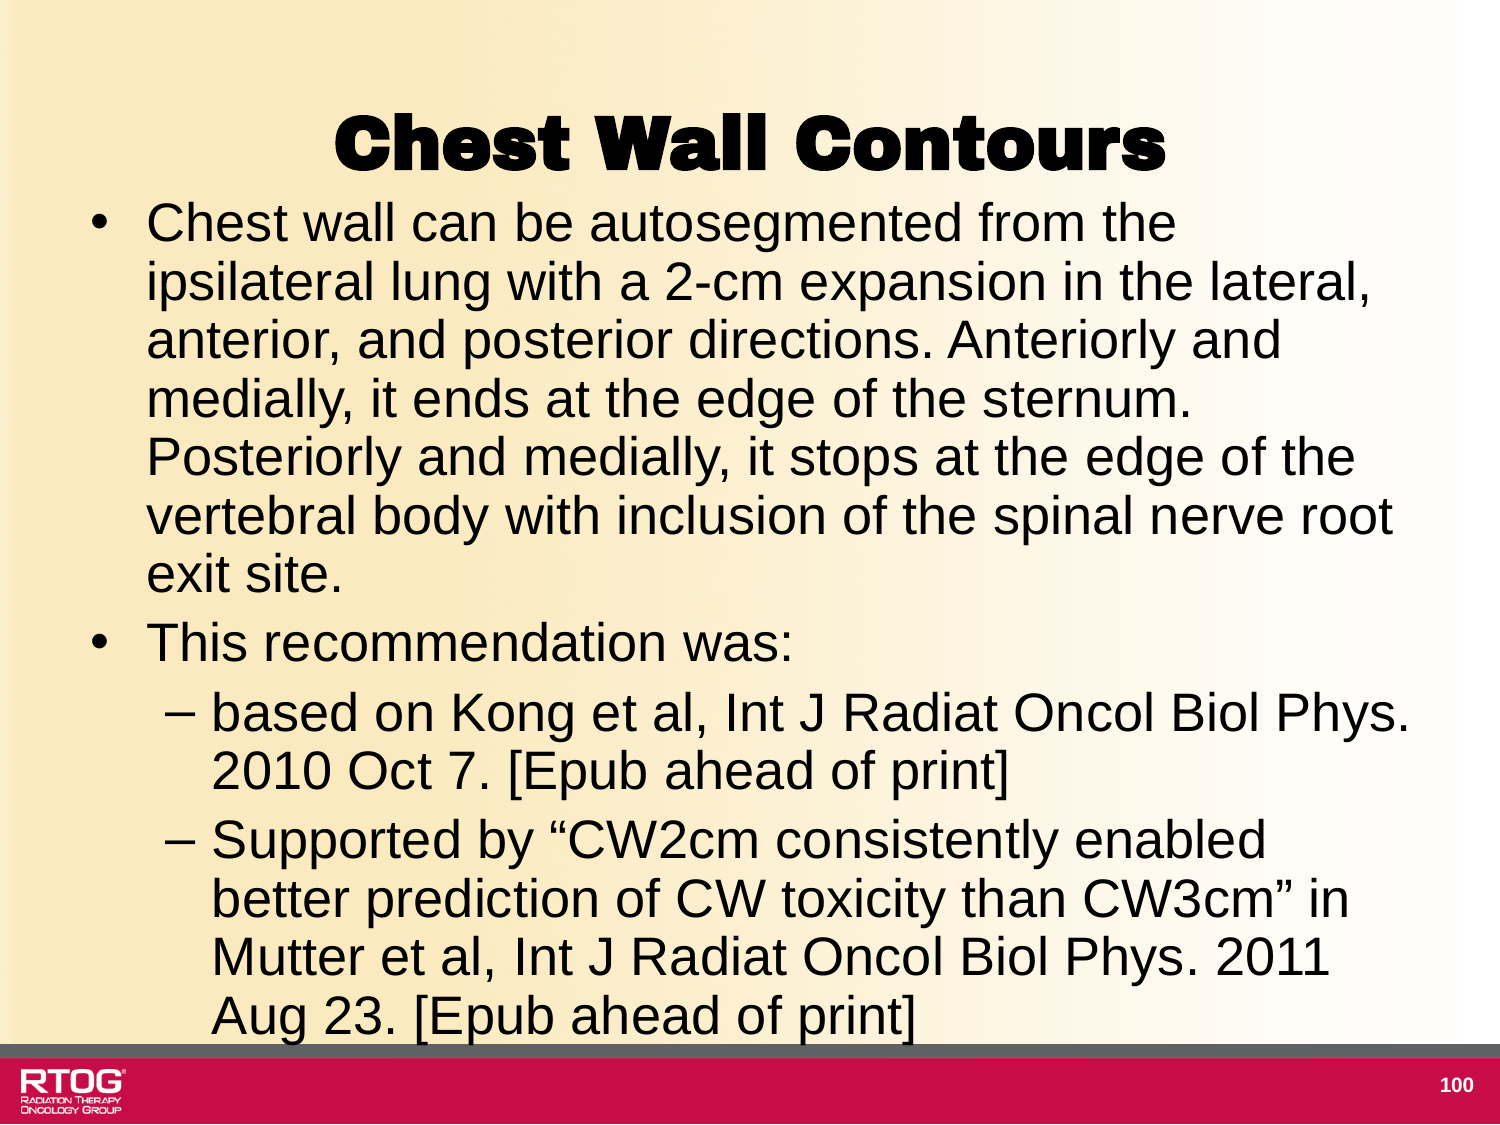

# Chest Wall Contours
Chest wall can be autosegmented from the ipsilateral lung with a 2-cm expansion in the lateral, anterior, and posterior directions. Anteriorly and medially, it ends at the edge of the sternum. Posteriorly and medially, it stops at the edge of the vertebral body with inclusion of the spinal nerve root exit site.
This recommendation was:
based on Kong et al, Int J Radiat Oncol Biol Phys. 2010 Oct 7. [Epub ahead of print]
Supported by “CW2cm consistently enabled better prediction of CW toxicity than CW3cm” in Mutter et al, Int J Radiat Oncol Biol Phys. 2011 Aug 23. [Epub ahead of print]